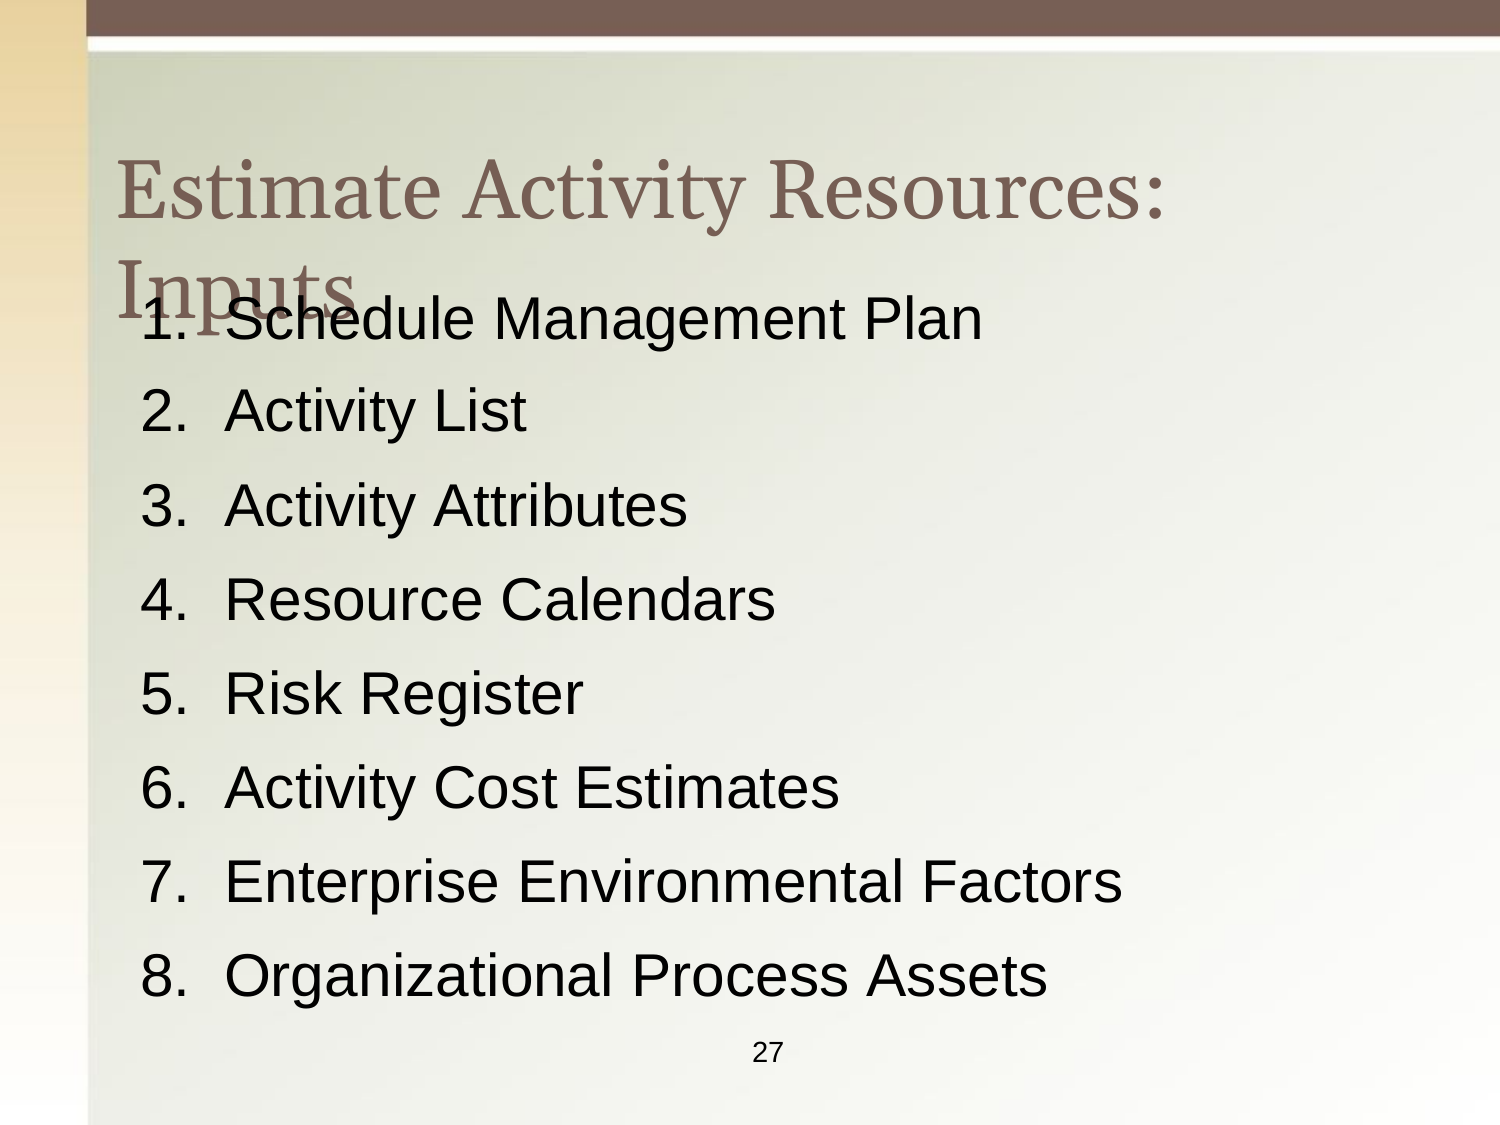

# Estimate Activity Resources: Inputs
Schedule Management Plan
Activity List
Activity Attributes
Resource Calendars
Risk Register
Activity Cost Estimates
Enterprise Environmental Factors
Organizational Process Assets
27